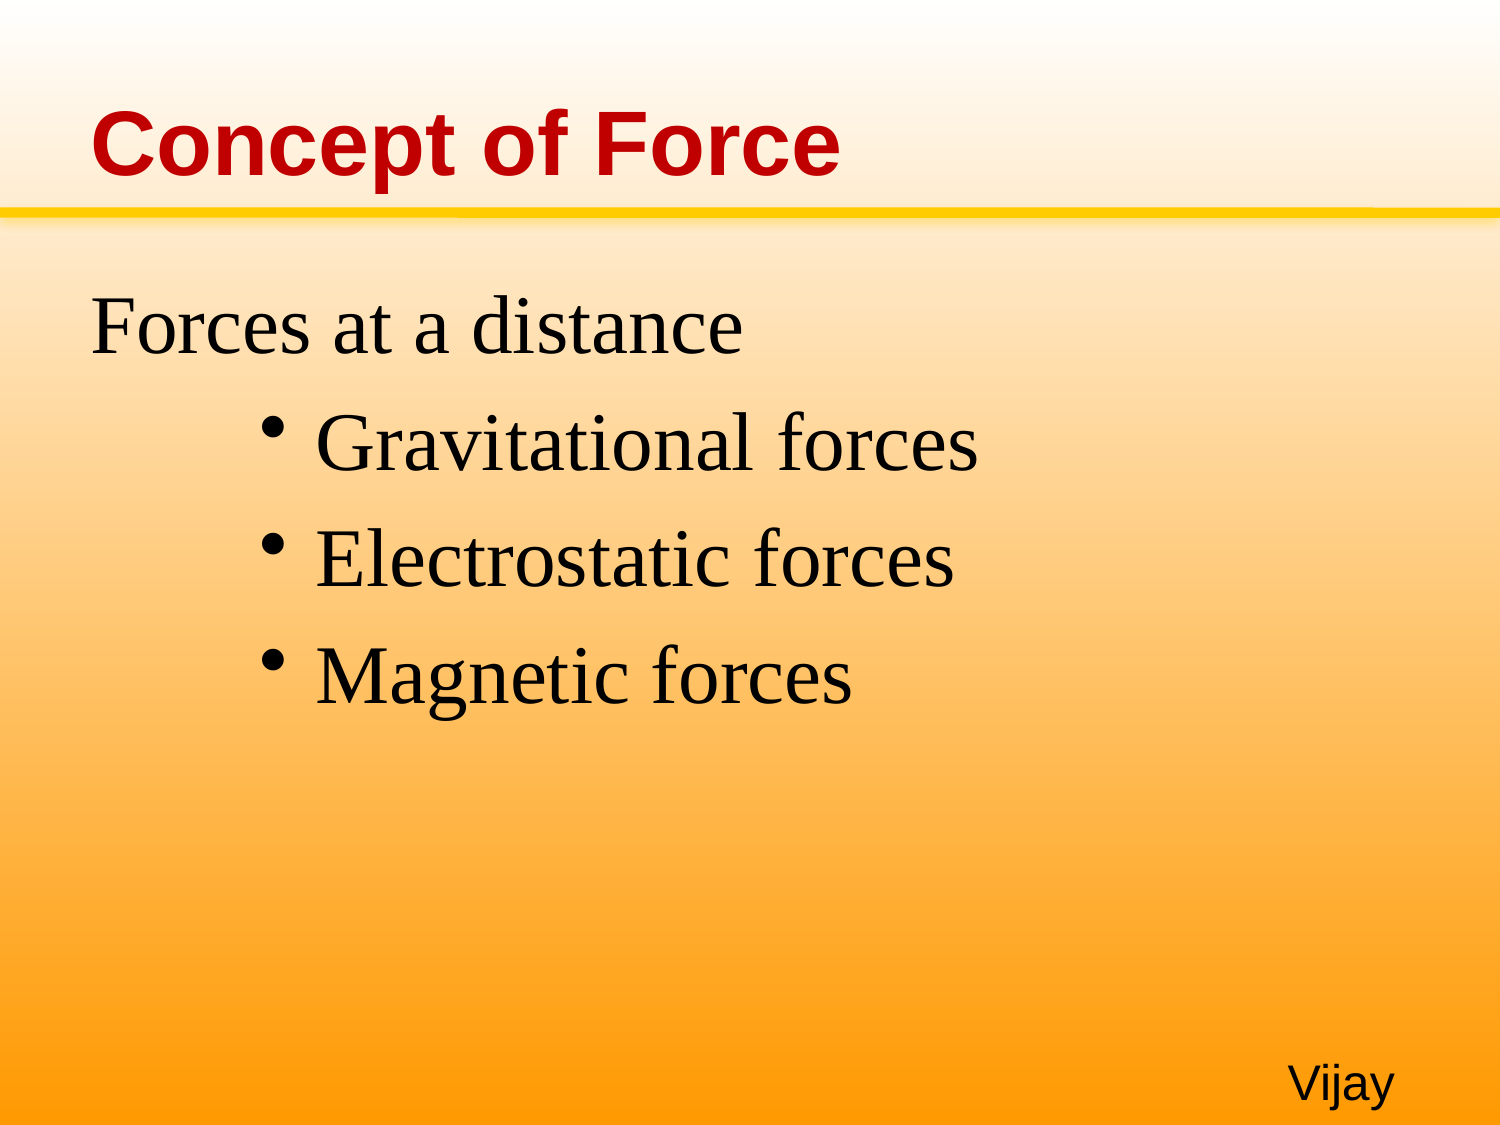

# Concept of Force
Forces at a distance
Gravitational forces
Electrostatic forces
Magnetic forces